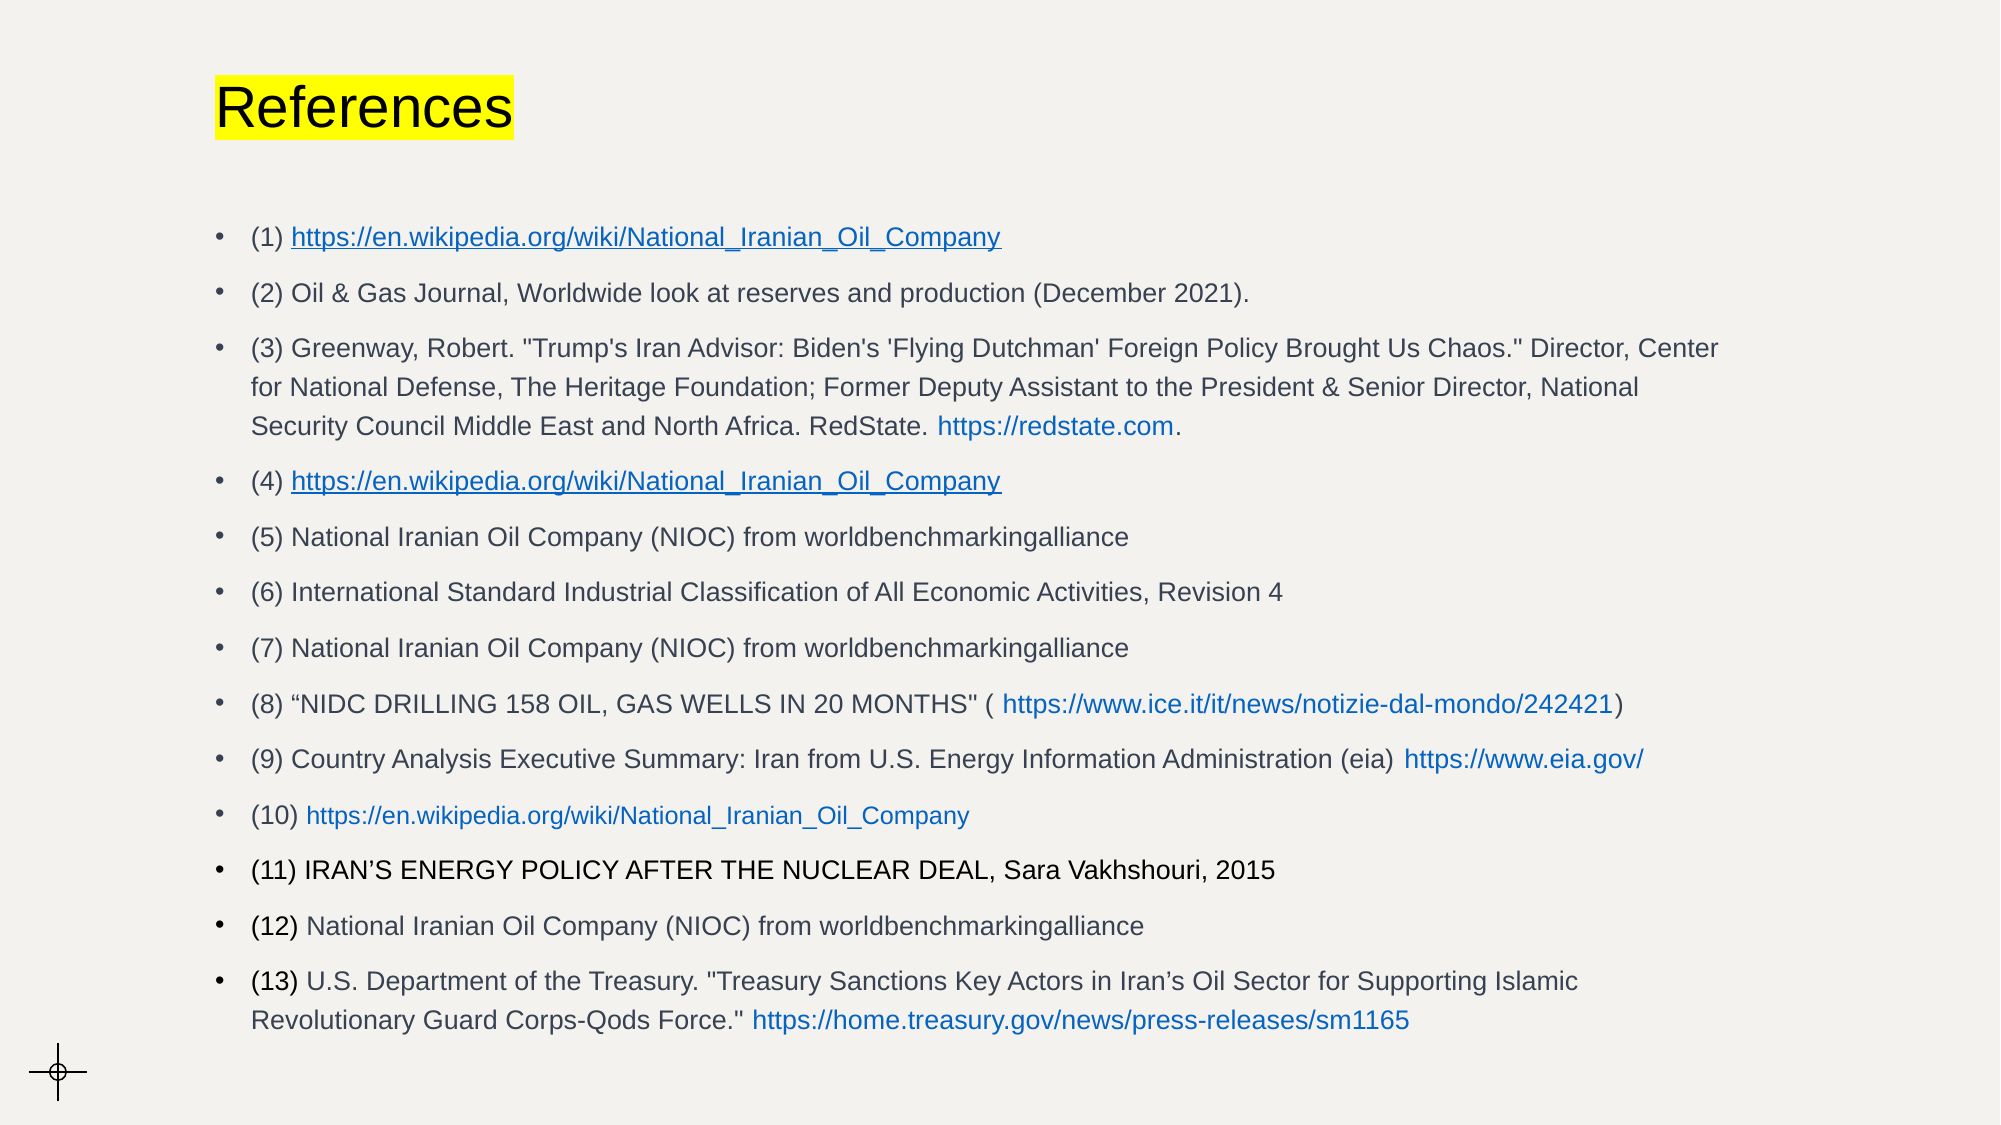

# References
(1) https://en.wikipedia.org/wiki/National_Iranian_Oil_Company
(2) Oil & Gas Journal, Worldwide look at reserves and production (December 2021).
(3) Greenway, Robert. "Trump's Iran Advisor: Biden's 'Flying Dutchman' Foreign Policy Brought Us Chaos." Director, Center for National Defense, The Heritage Foundation; Former Deputy Assistant to the President & Senior Director, National Security Council Middle East and North Africa. RedState. https://redstate.com.
(4) https://en.wikipedia.org/wiki/National_Iranian_Oil_Company
(5) National Iranian Oil Company (NIOC) from worldbenchmarkingalliance
(6) International Standard Industrial Classification of All Economic Activities, Revision 4
(7) National Iranian Oil Company (NIOC) from worldbenchmarkingalliance
(8) “NIDC DRILLING 158 OIL, GAS WELLS IN 20 MONTHS" ( https://www.ice.it/it/news/notizie-dal-mondo/242421)
(9) Country Analysis Executive Summary: Iran from U.S. Energy Information Administration (eia) https://www.eia.gov/
(10) https://en.wikipedia.org/wiki/National_Iranian_Oil_Company
(11) IRAN’S ENERGY POLICY AFTER THE NUCLEAR DEAL, Sara Vakhshouri, 2015
(12) National Iranian Oil Company (NIOC) from worldbenchmarkingalliance
(13) U.S. Department of the Treasury. "Treasury Sanctions Key Actors in Iran’s Oil Sector for Supporting Islamic Revolutionary Guard Corps-Qods Force." https://home.treasury.gov/news/press-releases/sm1165